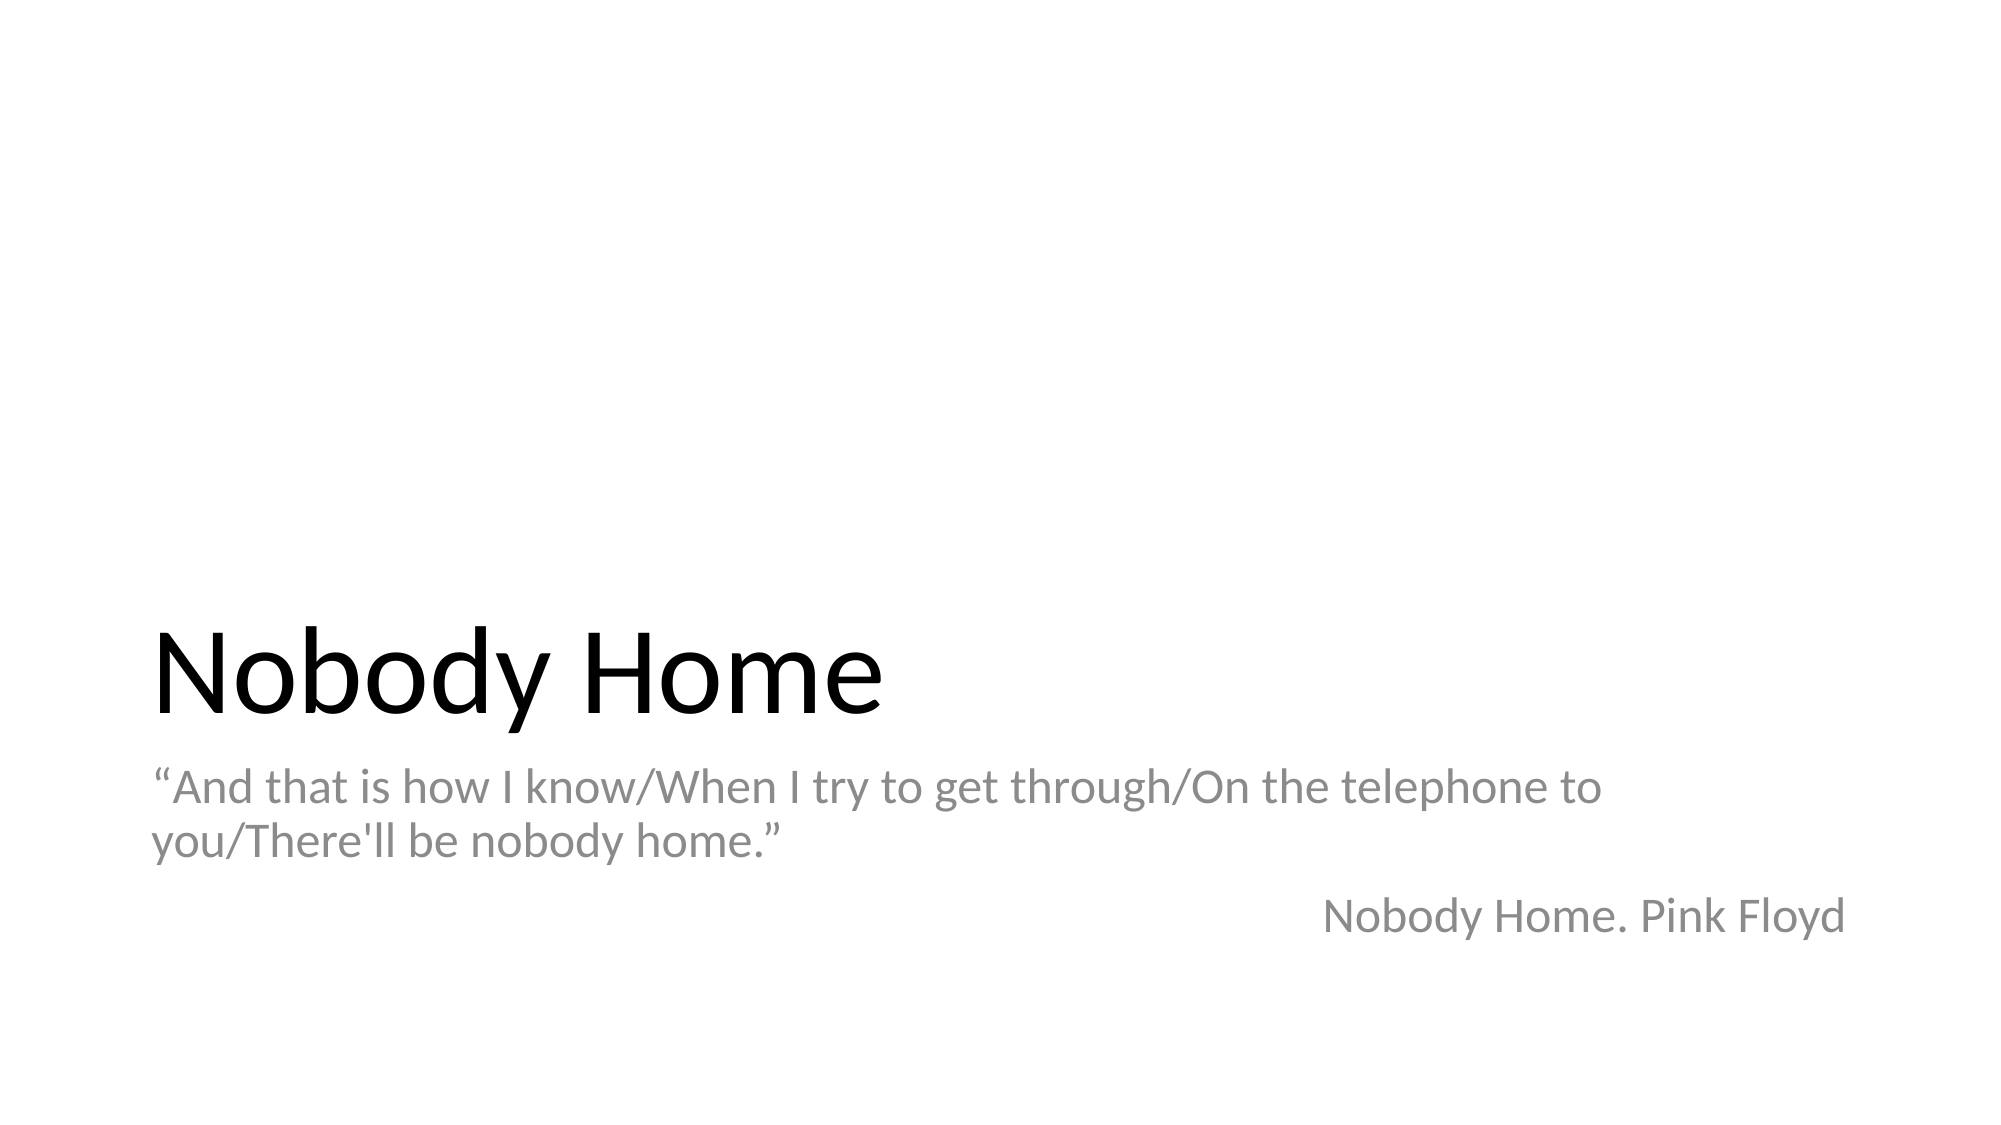

# Nobody Home
“And that is how I know/When I try to get through/On the telephone to you/There'll be nobody home.”
Nobody Home. Pink Floyd